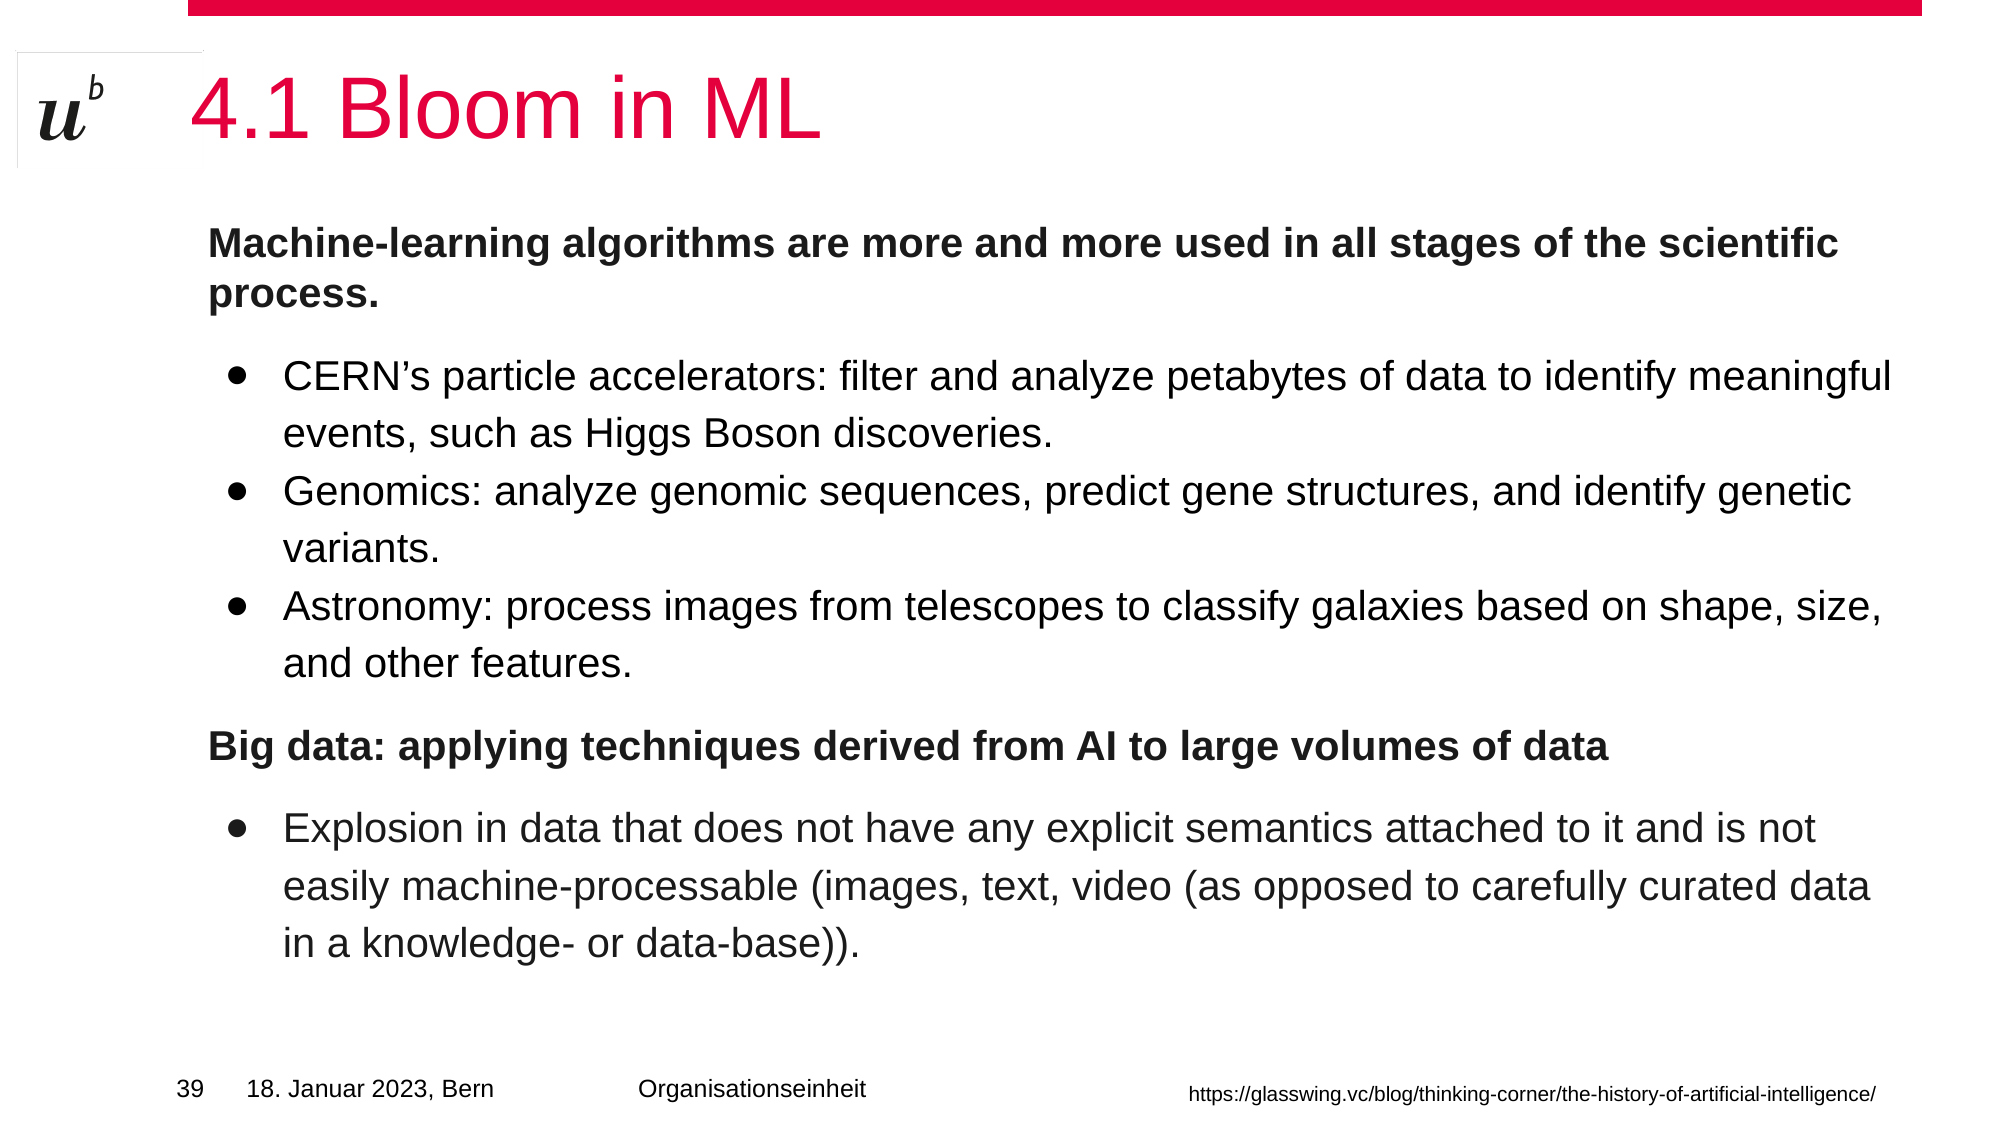

# 4.1 Bloom in ML
Machine-learning algorithms are more and more used in all stages of the scientific process.
CERN’s particle accelerators: filter and analyze petabytes of data to identify meaningful events, such as Higgs Boson discoveries.
Genomics: analyze genomic sequences, predict gene structures, and identify genetic variants.
Astronomy: process images from telescopes to classify galaxies based on shape, size, and other features.
Big data: applying techniques derived from AI to large volumes of data
Explosion in data that does not have any explicit semantics attached to it and is not easily machine-processable (images, text, video (as opposed to carefully curated data in a knowledge- or data-base)).

39
18. Januar 2023, Bern
Organisationseinheit
https://glasswing.vc/blog/thinking-corner/the-history-of-artificial-intelligence/